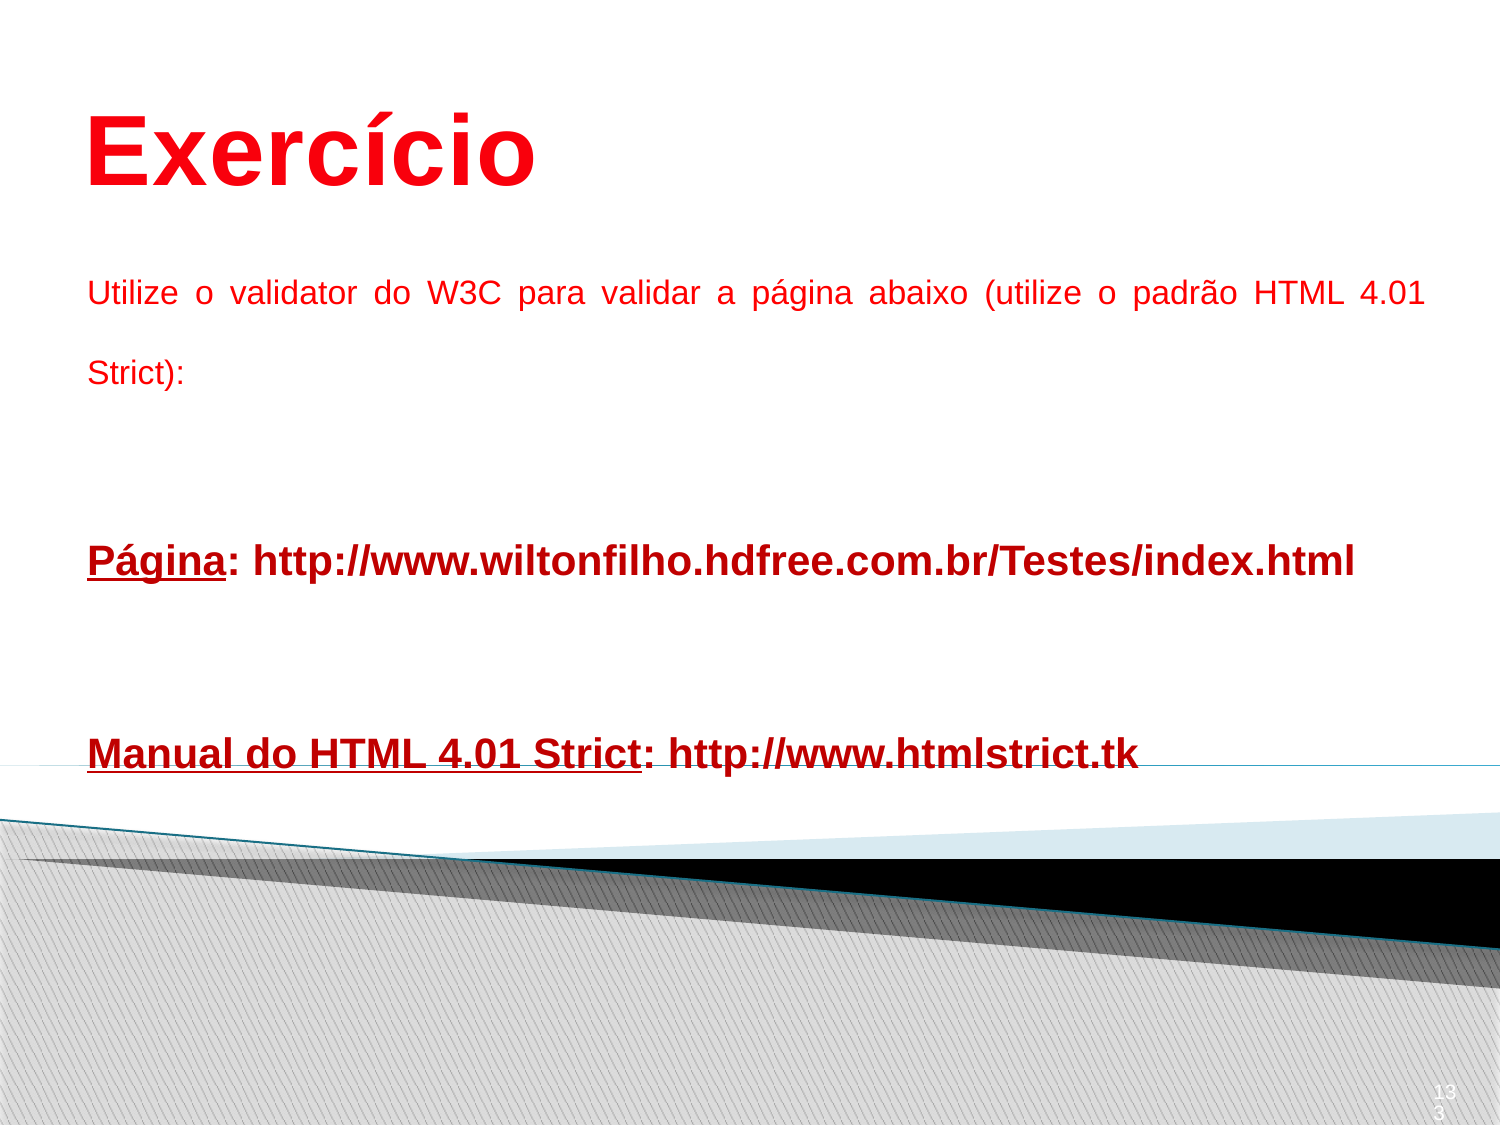

# Exercício
Utilize o validator do W3C para validar a página abaixo (utilize o padrão HTML 4.01 Strict):

Página: http://www.wiltonfilho.hdfree.com.br/Testes/index.html

Manual do HTML 4.01 Strict: http://www.htmlstrict.tk
133